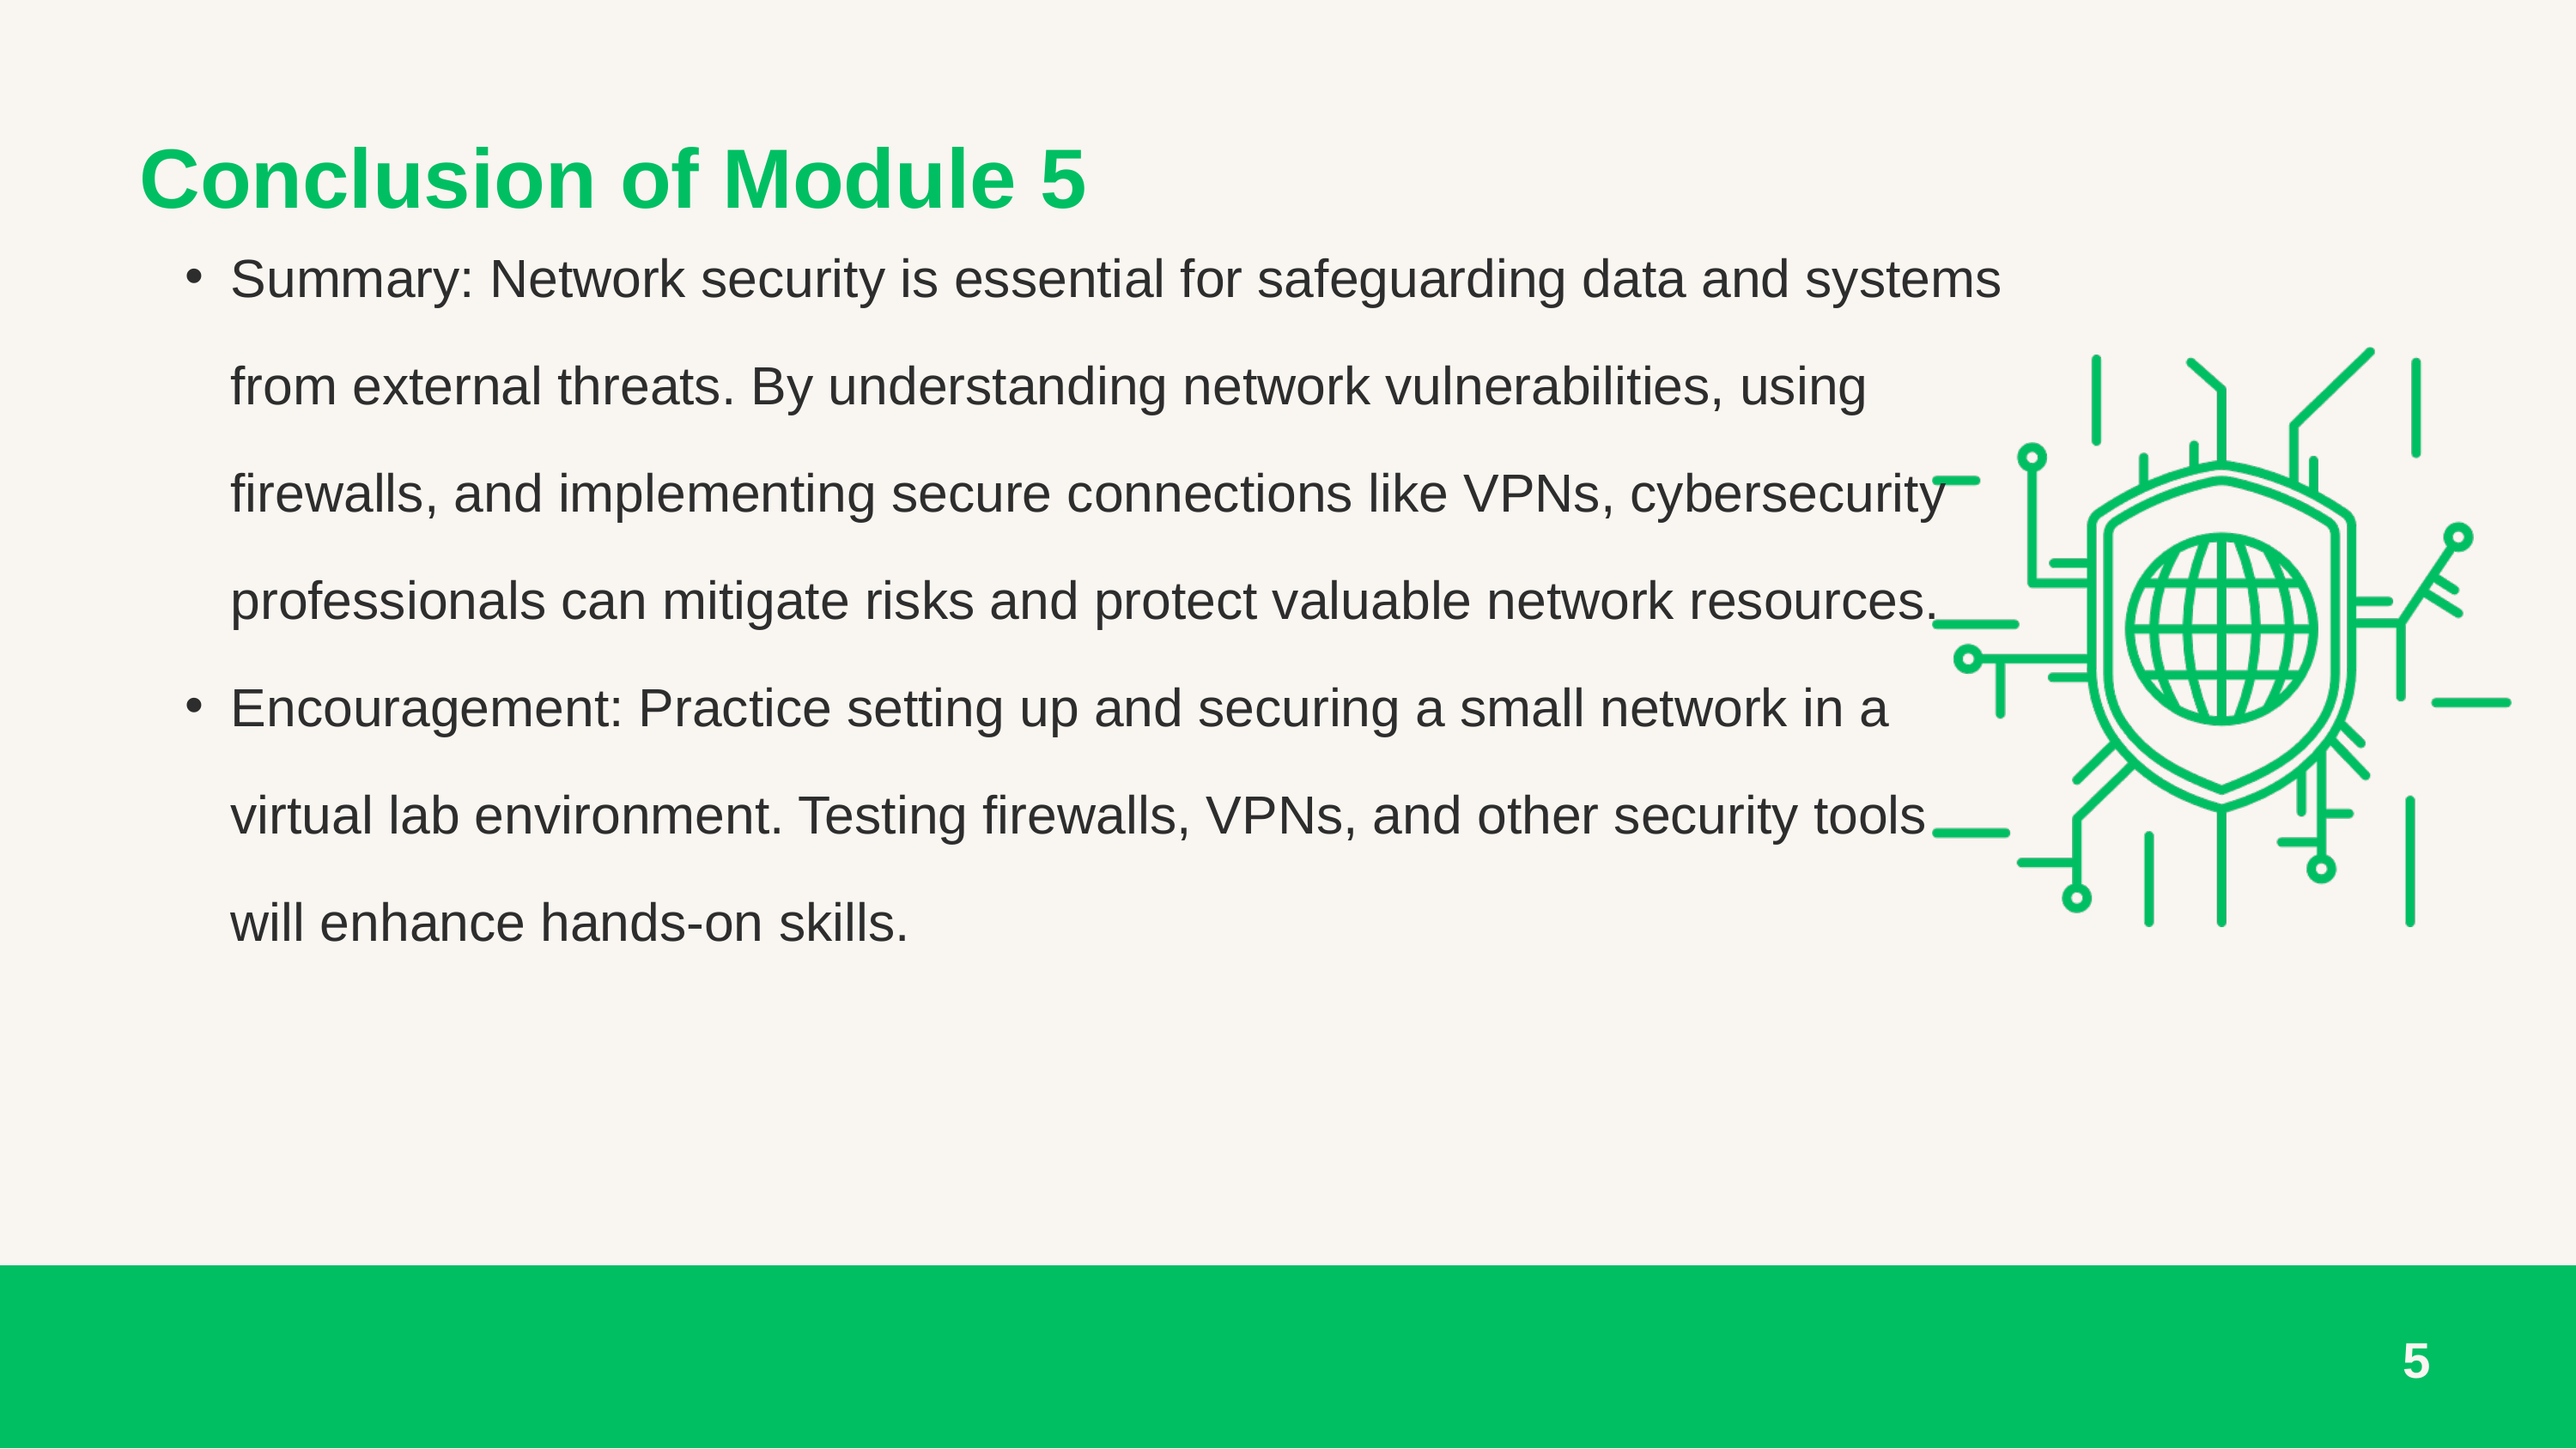

Conclusion of Module 5
Summary: Network security is essential for safeguarding data and systems from external threats. By understanding network vulnerabilities, using firewalls, and implementing secure connections like VPNs, cybersecurity professionals can mitigate risks and protect valuable network resources.
Encouragement: Practice setting up and securing a small network in a virtual lab environment. Testing firewalls, VPNs, and other security tools will enhance hands-on skills.

5